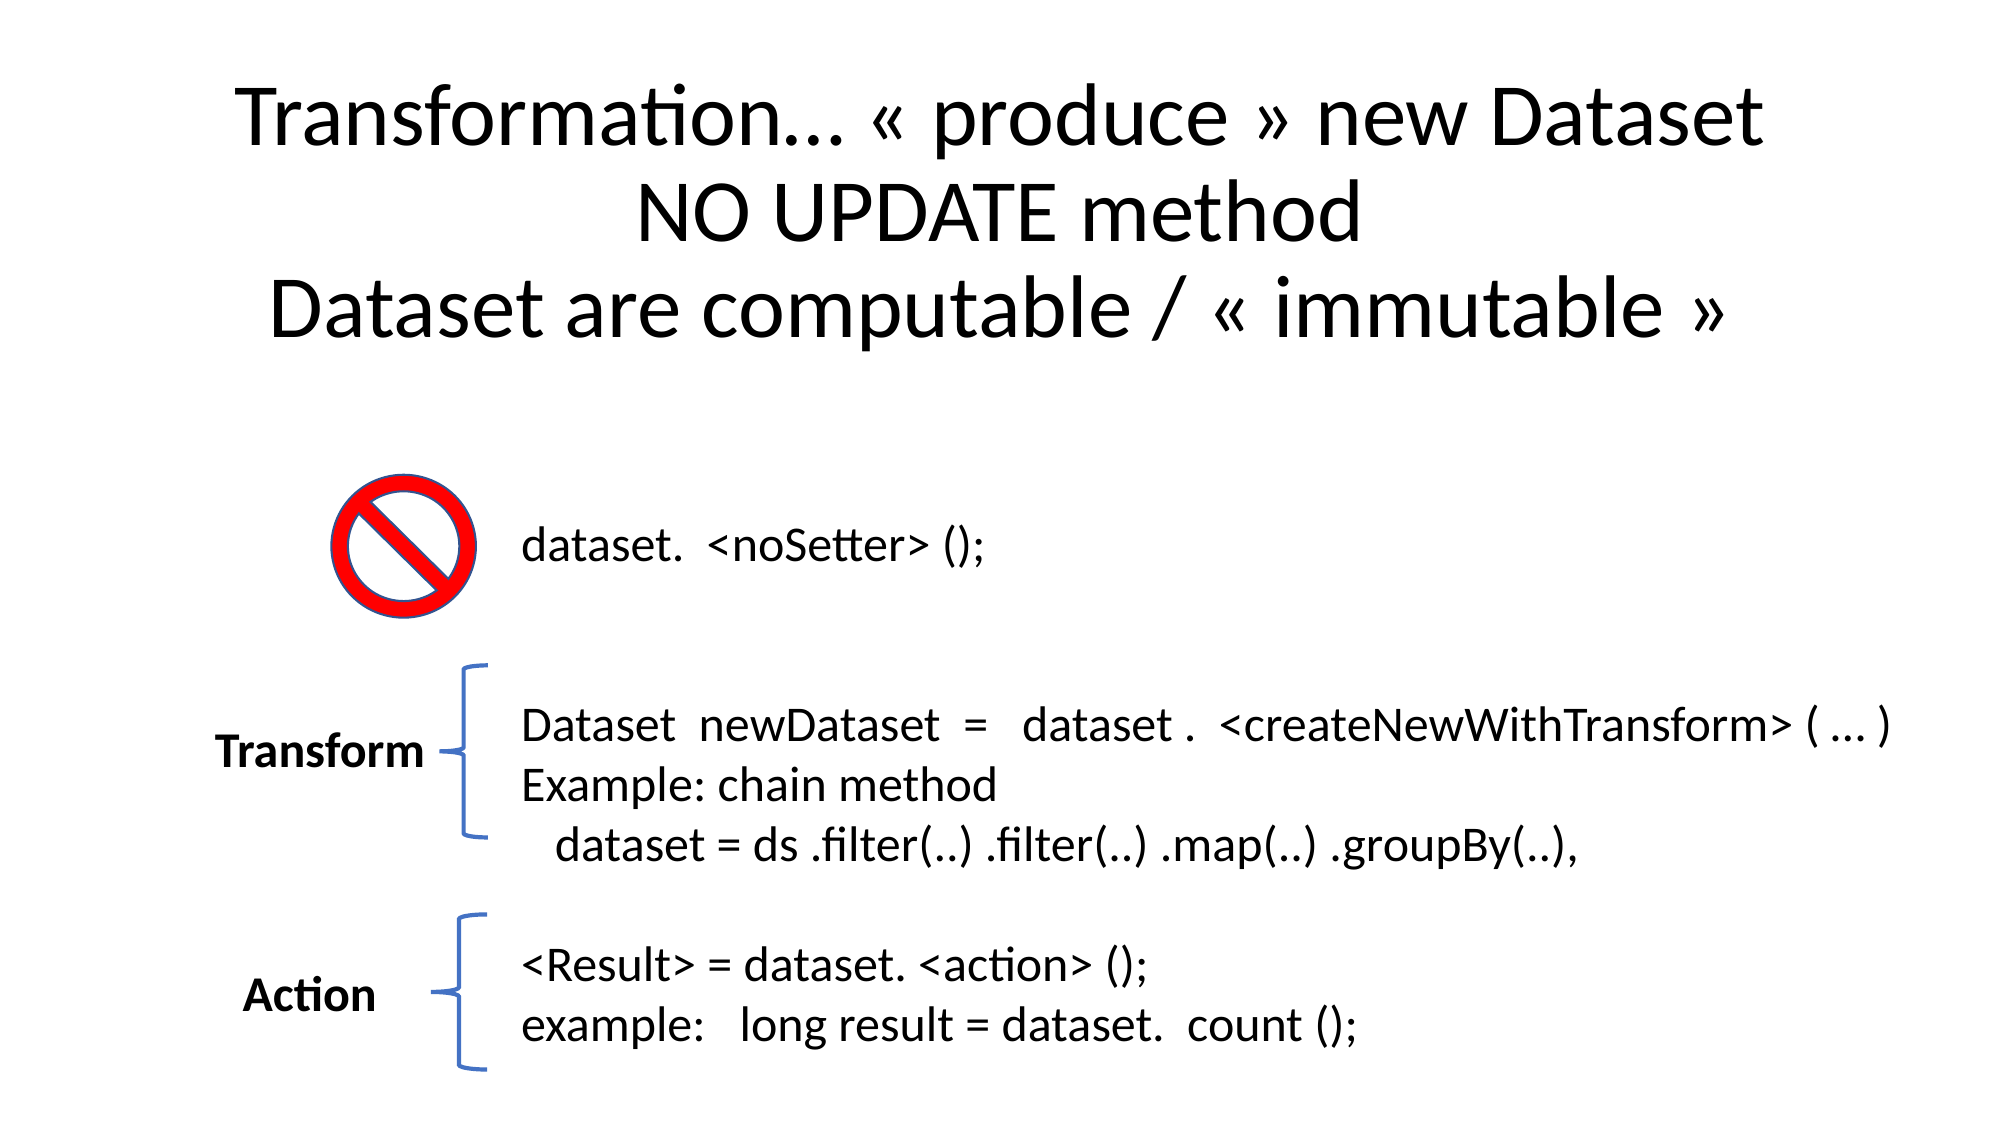

# Transformation… « produce » new Dataset NO UPDATE method Dataset are computable / « immutable »

dataset.  <noSetter> ();

Dataset  newDataset  =   dataset .  <createNewWithTransform> ( … )
Example: chain method
   dataset = ds .filter(..) .filter(..) .map(..) .groupBy(..),

<Result> = dataset. <action> ();
example:   long result = dataset.  count ();

Transform

Action